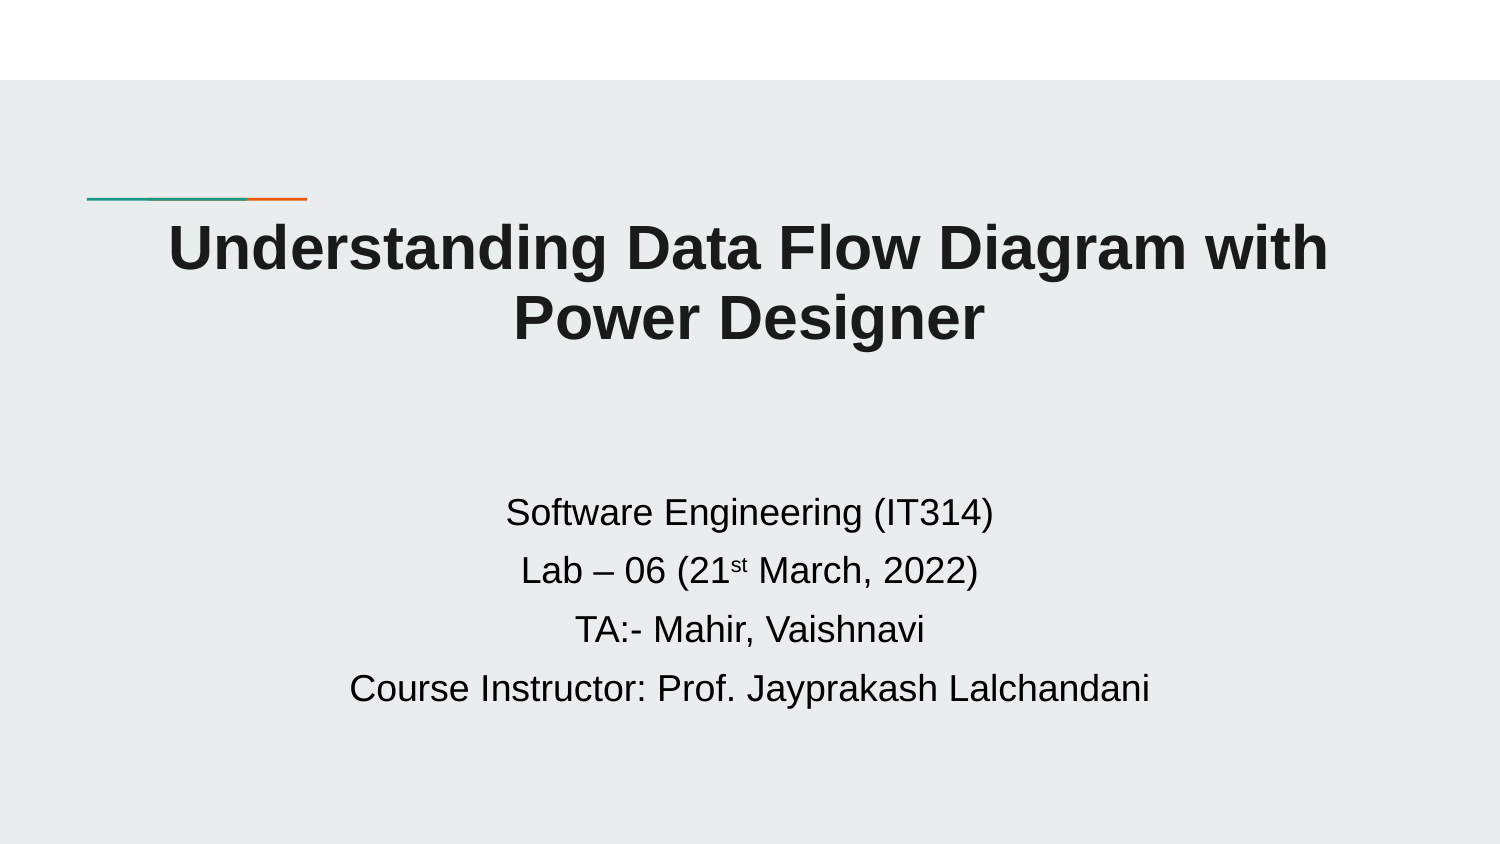

# Understanding Data Flow Diagram with Power Designer
Software Engineering (IT314)
Lab – 06 (21st March, 2022)
TA:- Mahir, Vaishnavi
Course Instructor: Prof. Jayprakash Lalchandani